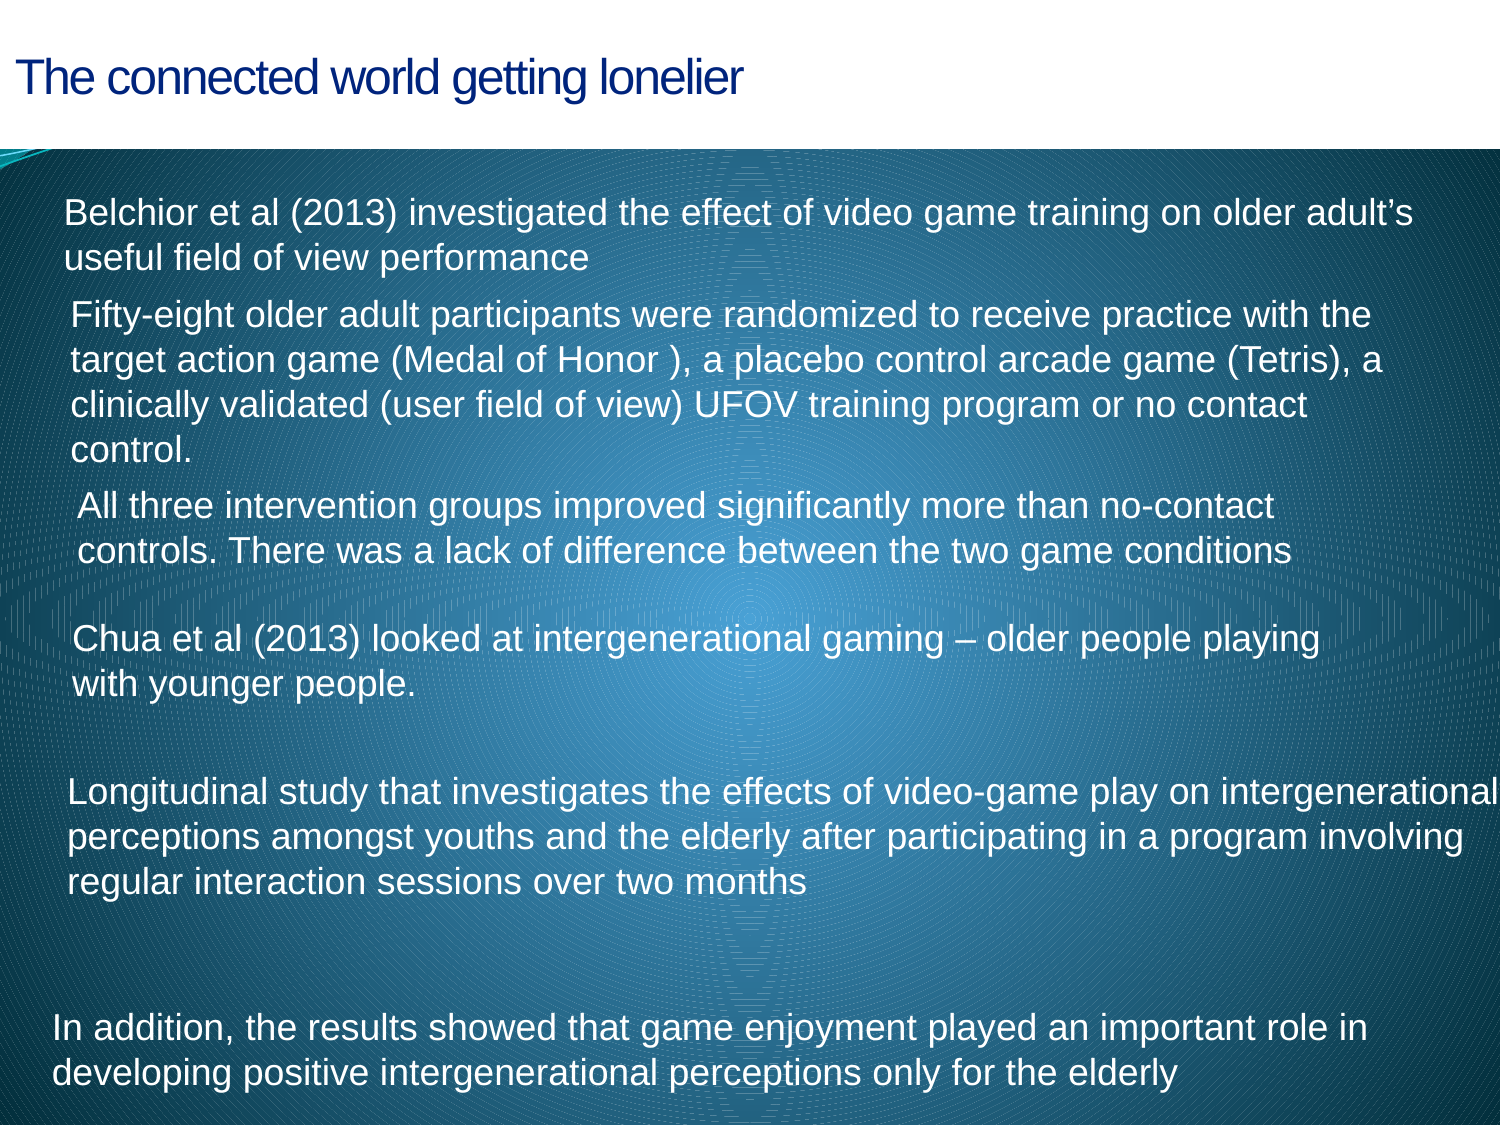

The connected world getting lonelier

                                    F2P Conference 2013
Belchior et al (2013) investigated the effect of video game training on older adult’s useful field of view performance
Fifty-eight older adult participants were randomized to receive practice with the target action game (Medal of Honor ), a placebo control arcade game (Tetris), a clinically validated (user field of view) UFOV training program or no contact control.
All three intervention groups improved significantly more than no-contact controls. There was a lack of difference between the two game conditions
Chua et al (2013) looked at intergenerational gaming – older people playing with younger people.
Longitudinal study that investigates the effects of video-game play on intergenerational perceptions amongst youths and the elderly after participating in a program involving regular interaction sessions over two months
In addition, the results showed that game enjoyment played an important role in developing positive intergenerational perceptions only for the elderly